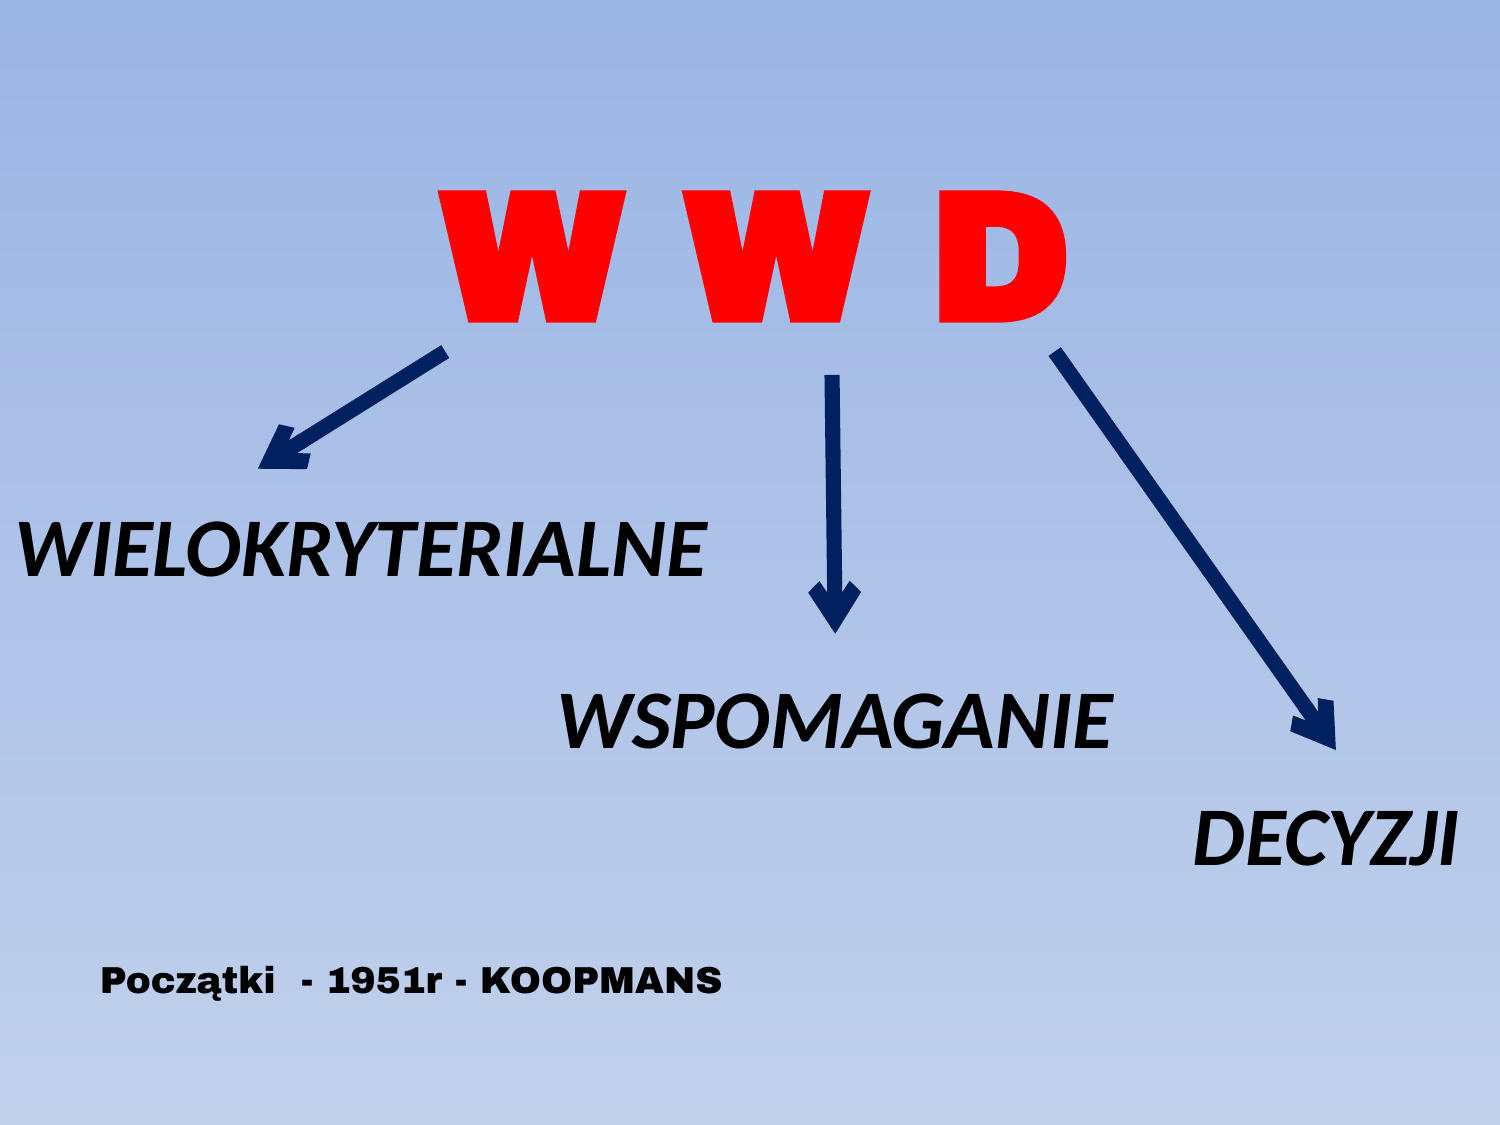

W W D
WIELOKRYTERIALNE
WSPOMAGANIE
DECYZJI
Początki  - 1951r - KOOPMANS